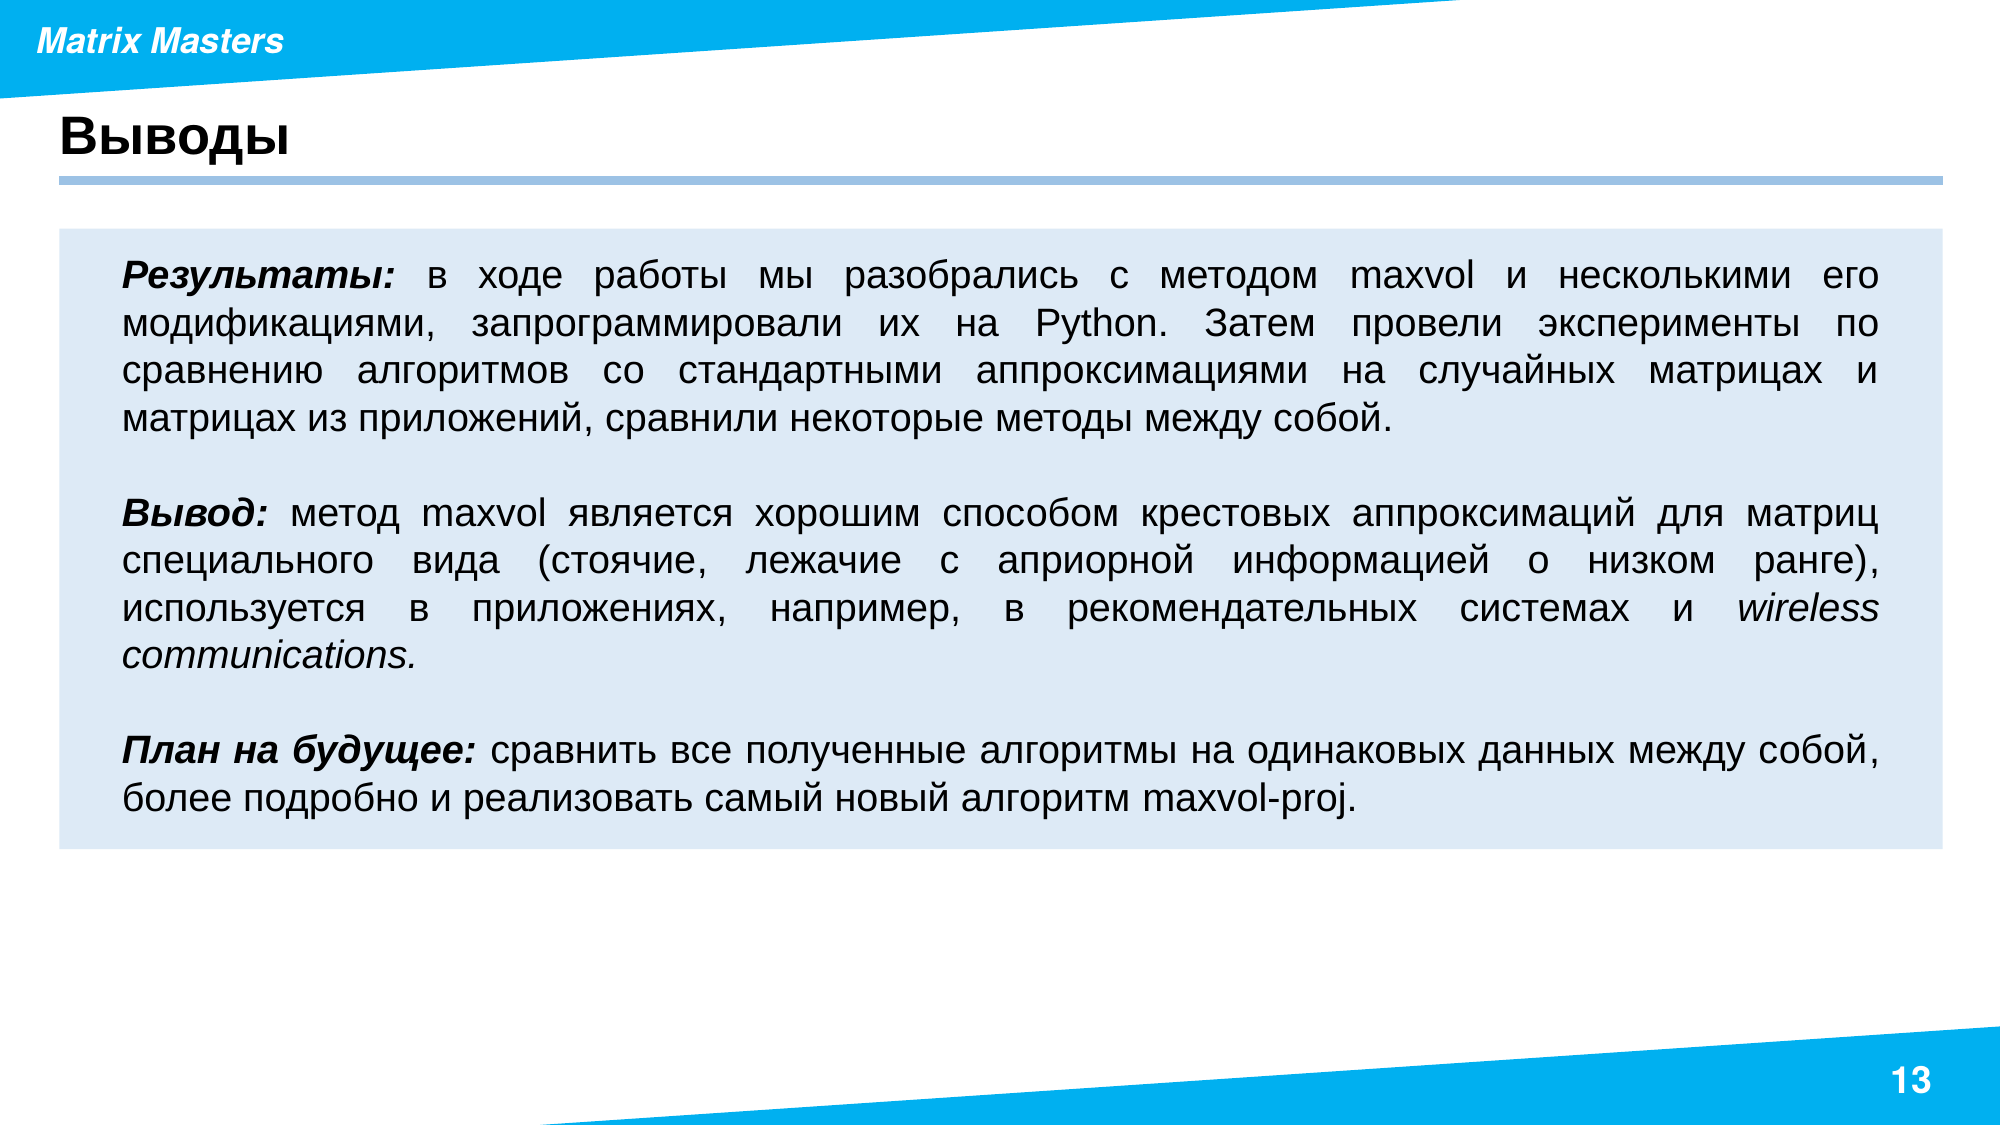

Matrix Masters
# Выводы

Результаты: в ходе работы мы разобрались с методом maxvol и несколькими его модификациями, запрограммировали их на Python. Затем провели эксперименты по сравнению алгоритмов со стандартными аппроксимациями на случайных матрицах и матрицах из приложений, сравнили некоторые методы между собой.

Вывод: метод maxvol является хорошим способом крестовых аппроксимаций для матриц специального вида (стоячие, лежачие с априорной информацией о низком ранге), используется в приложениях, например, в рекомендательных системах и wireless communications.

План на будущее: сравнить все полученные алгоритмы на одинаковых данных между собой, более подробно и реализовать самый новый алгоритм maxvol-proj.

13